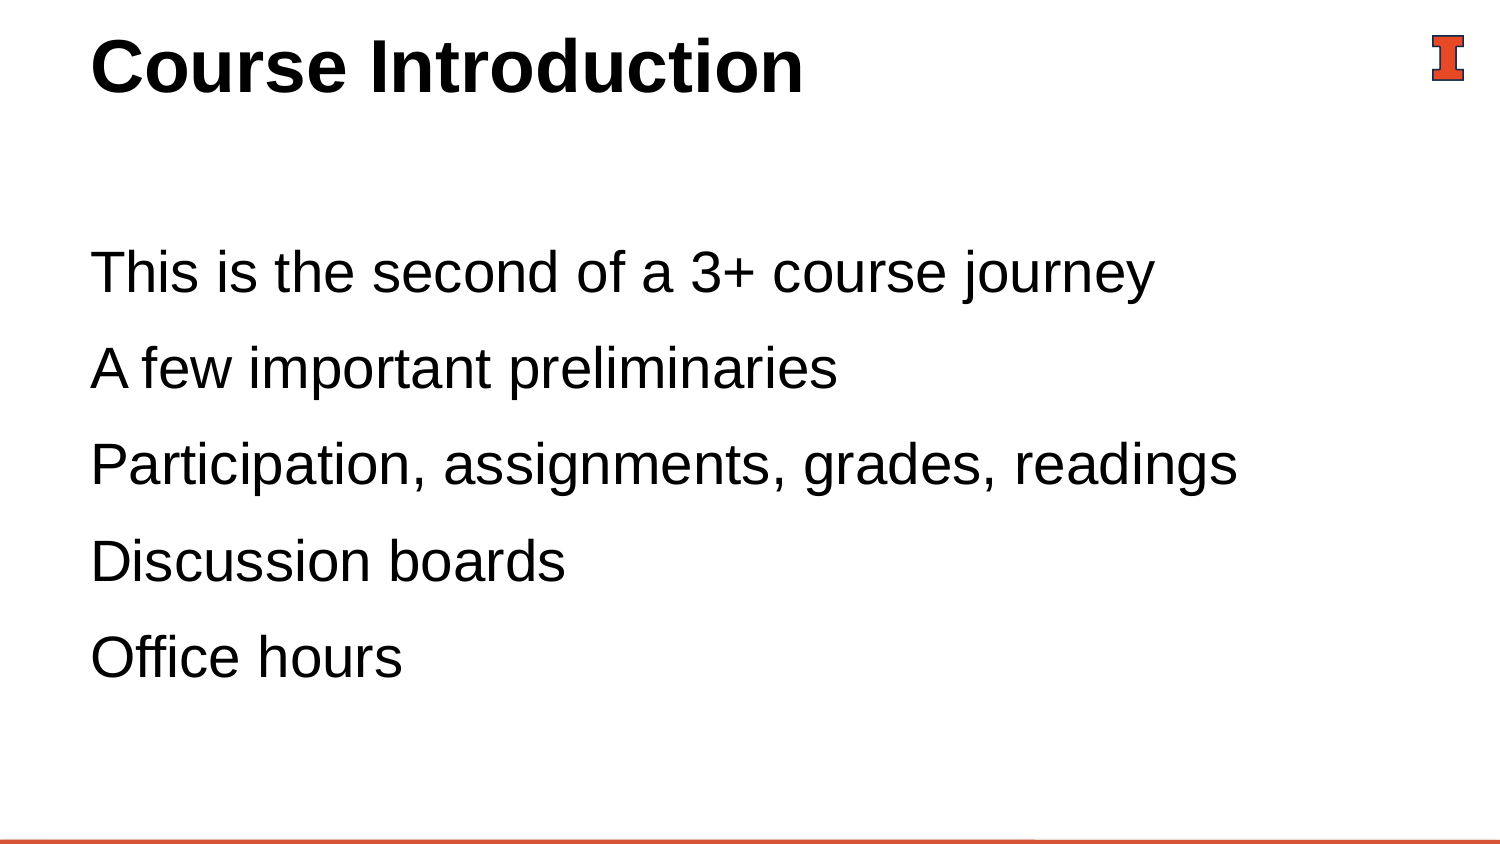

# Course Introduction
This is the second of a 3+ course journey
A few important preliminaries
Participation, assignments, grades, readings
Discussion boards
Office hours